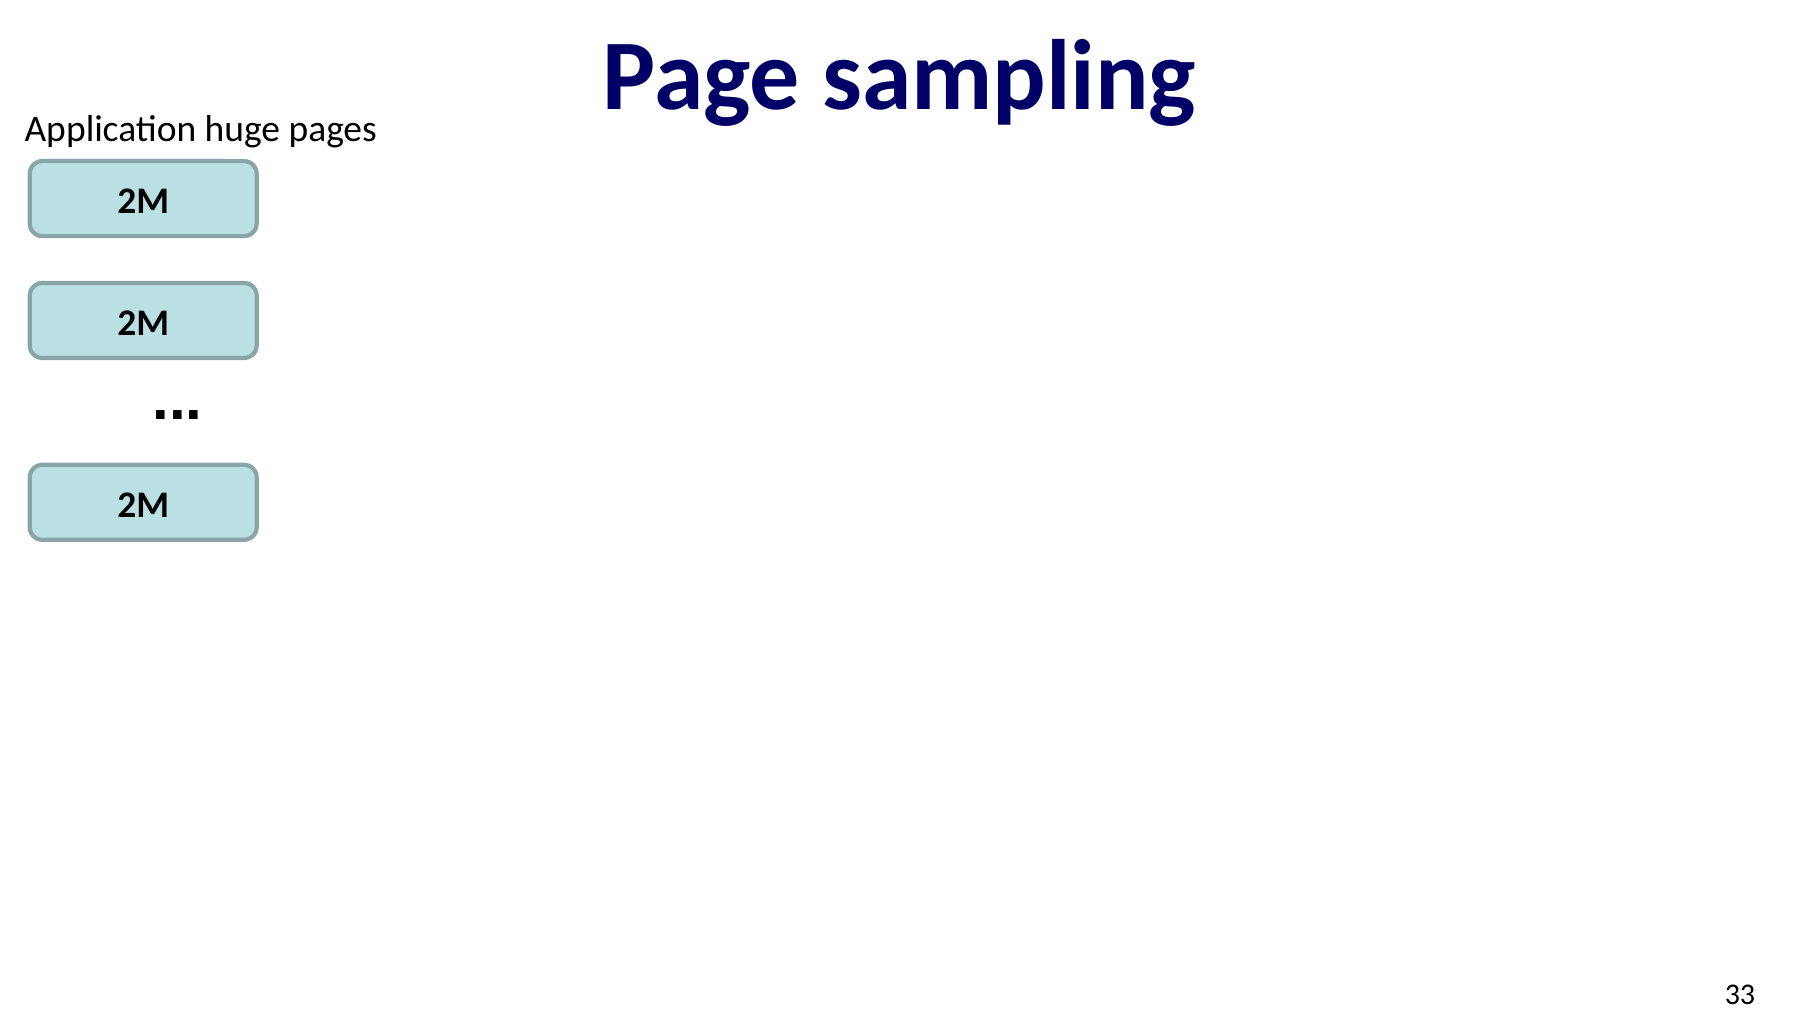

# Page sampling
Application huge pages
2M
2M
...
2M
33